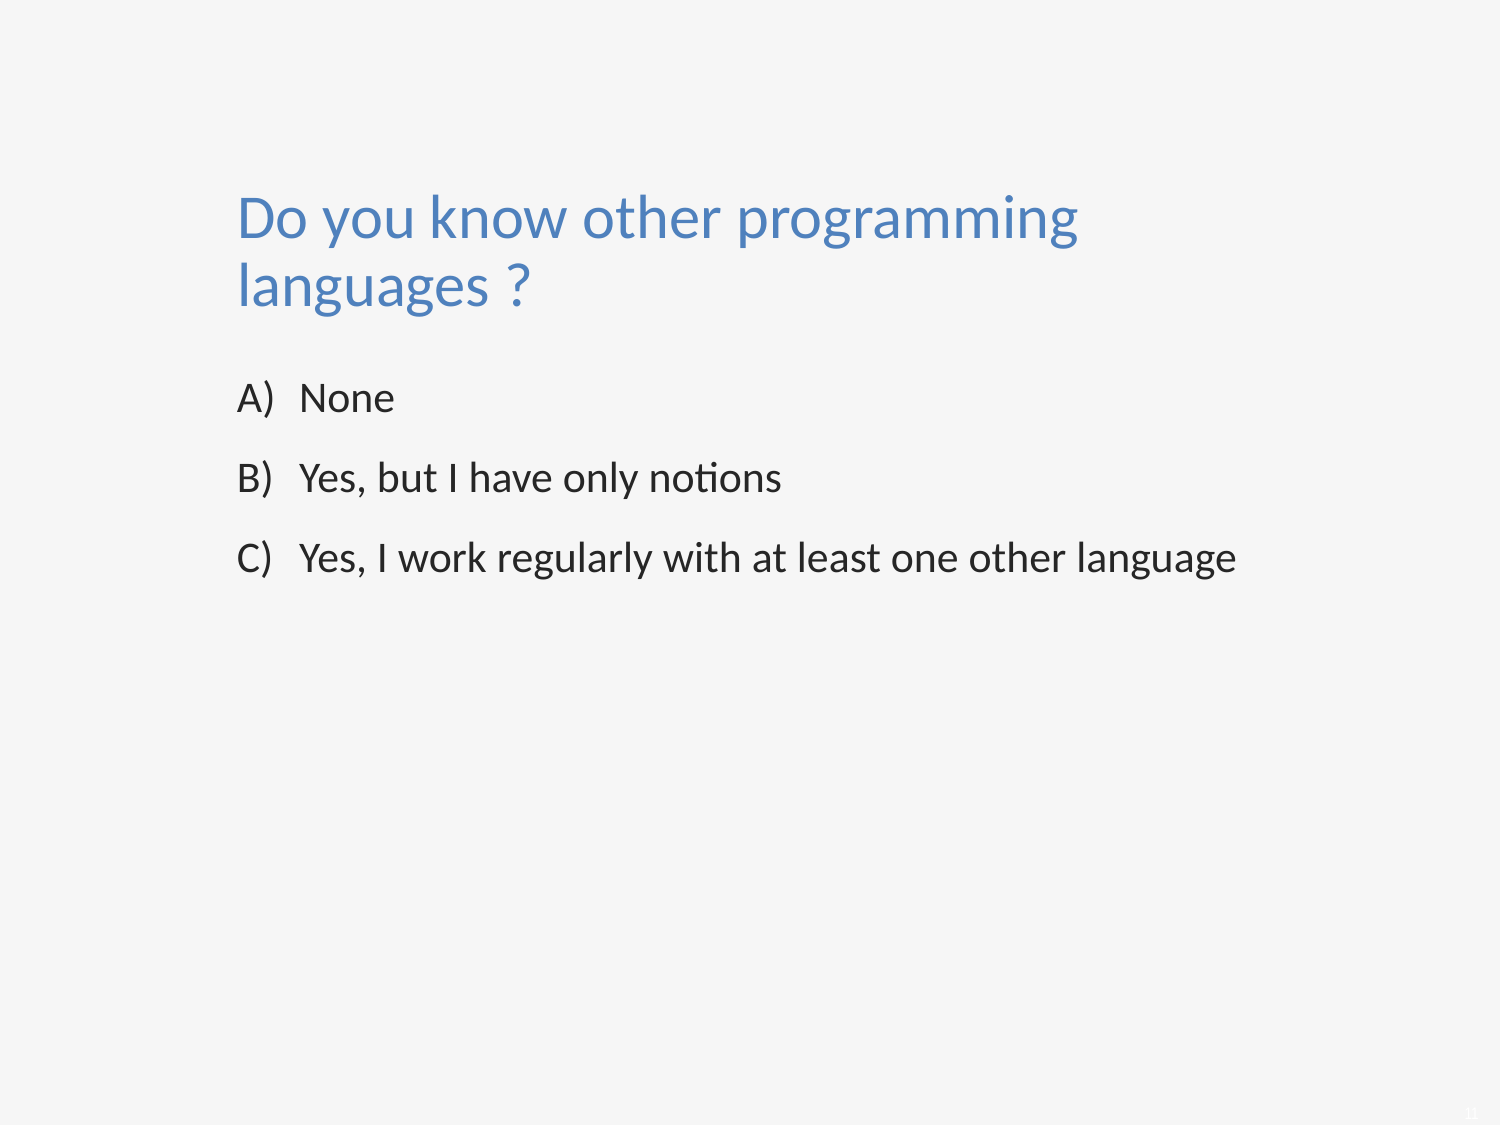

Do you know other programming languages ?
None
Yes, but I have only notions
Yes, I work regularly with at least one other language